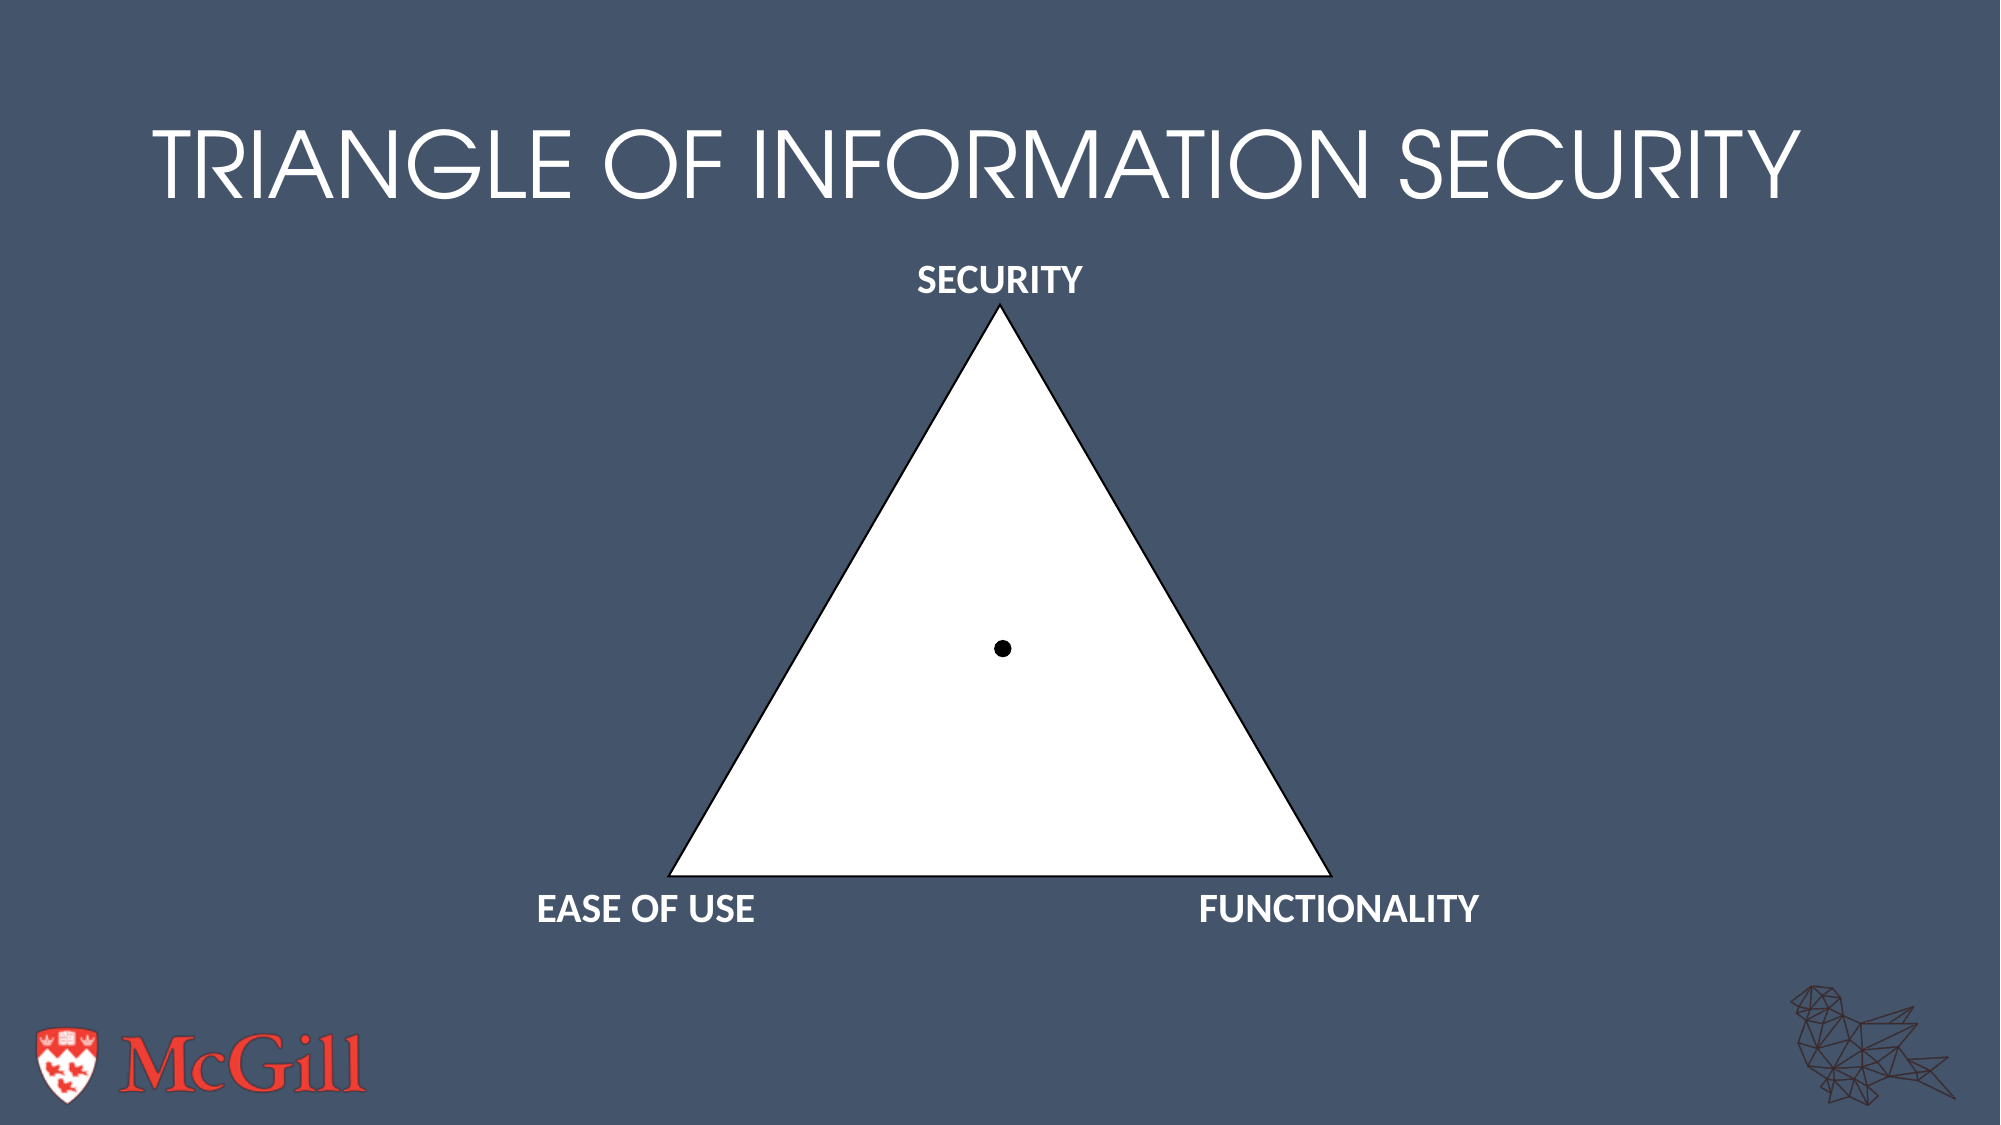

# Triangle of information security
Security

Ease of use
Functionality